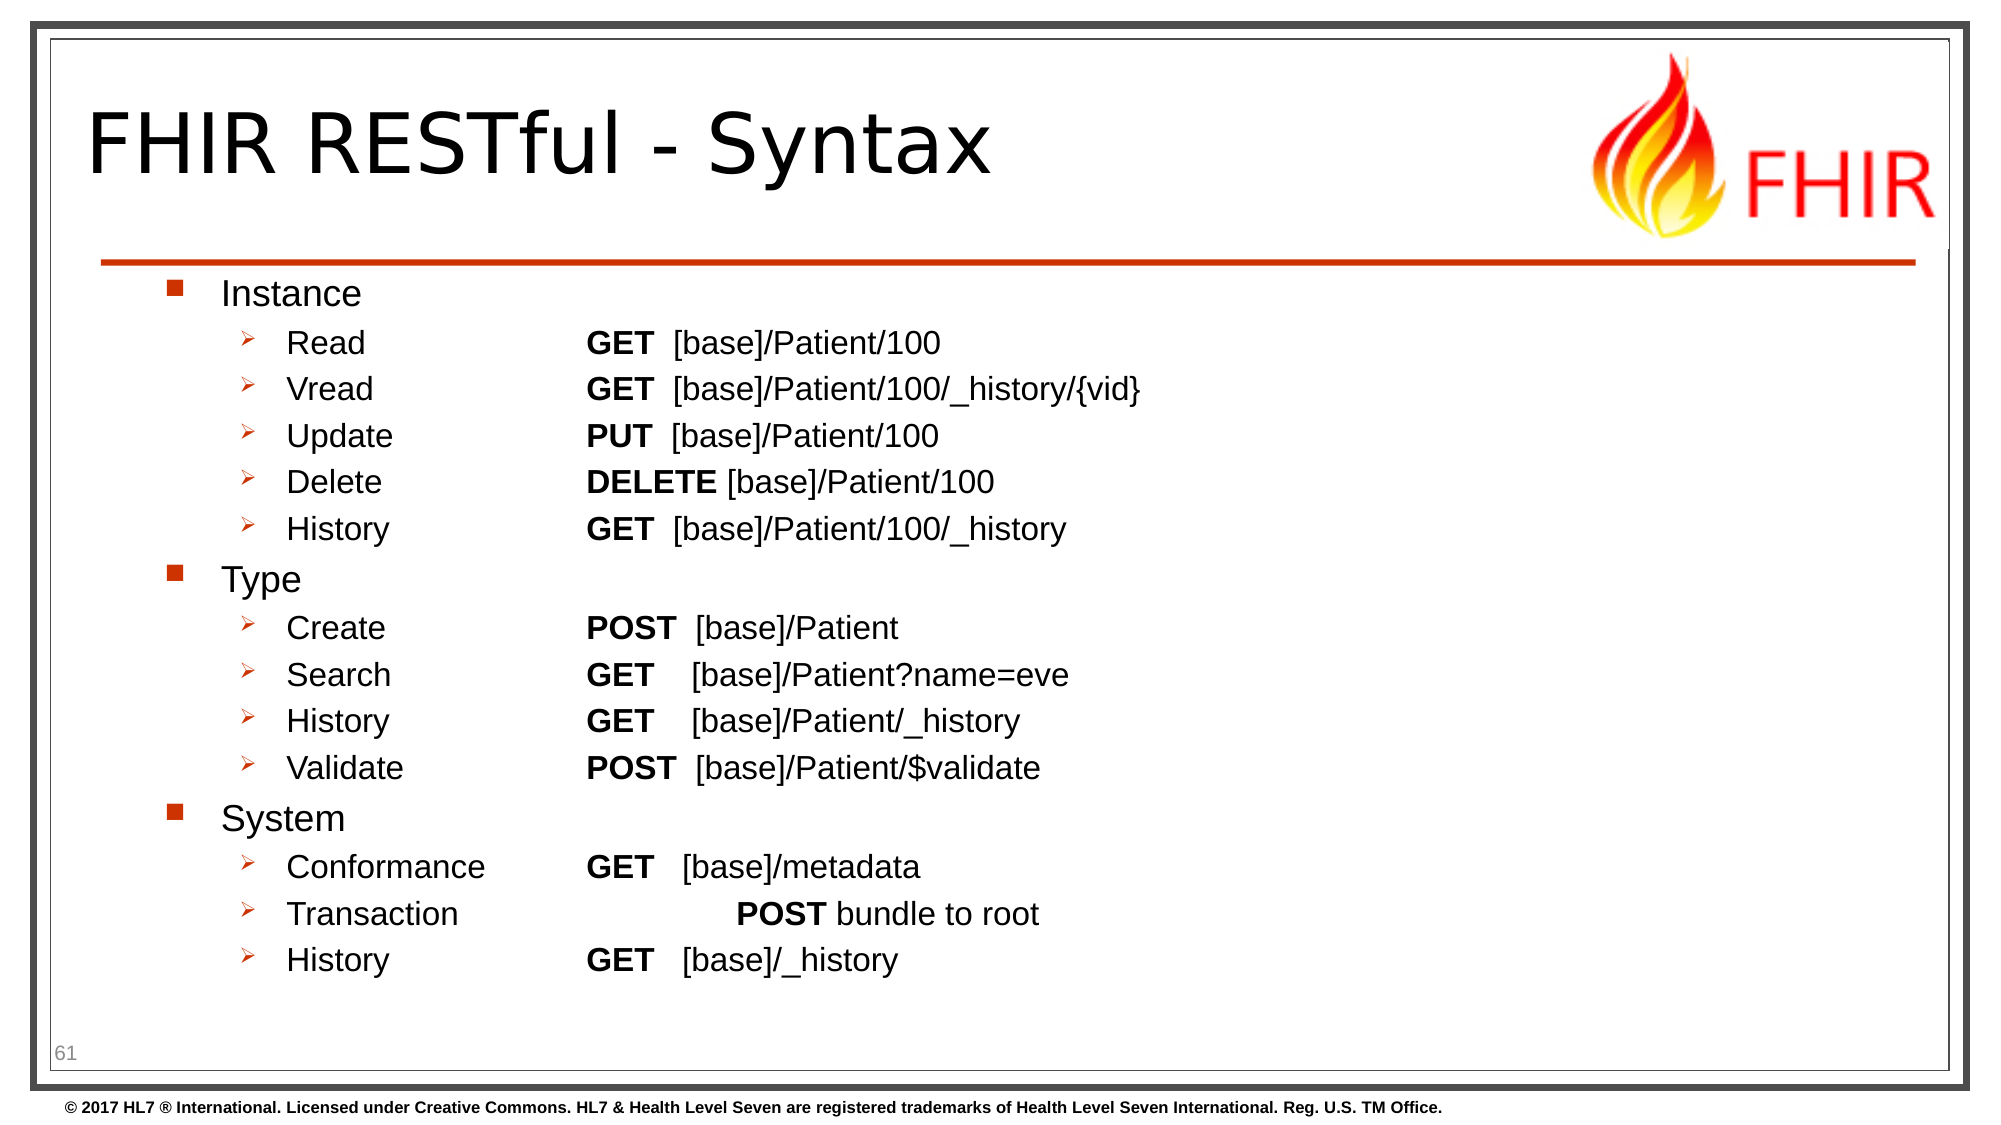

# FHIR RESTful - Syntax
Instance
Read		GET  [base]/Patient/100
Vread		GET  [base]/Patient/100/_history/{vid}
Update		PUT  [base]/Patient/100
Delete		DELETE [base]/Patient/100
History		GET  [base]/Patient/100/_history
Type
Create		POST  [base]/Patient
Search		GET    [base]/Patient?name=eve
History		GET    [base]/Patient/_history
Validate		POST  [base]/Patient/$validate
System
Conformance	GET   [base]/metadata
Transaction		POST bundle to root
History		GET   [base]/_history
61